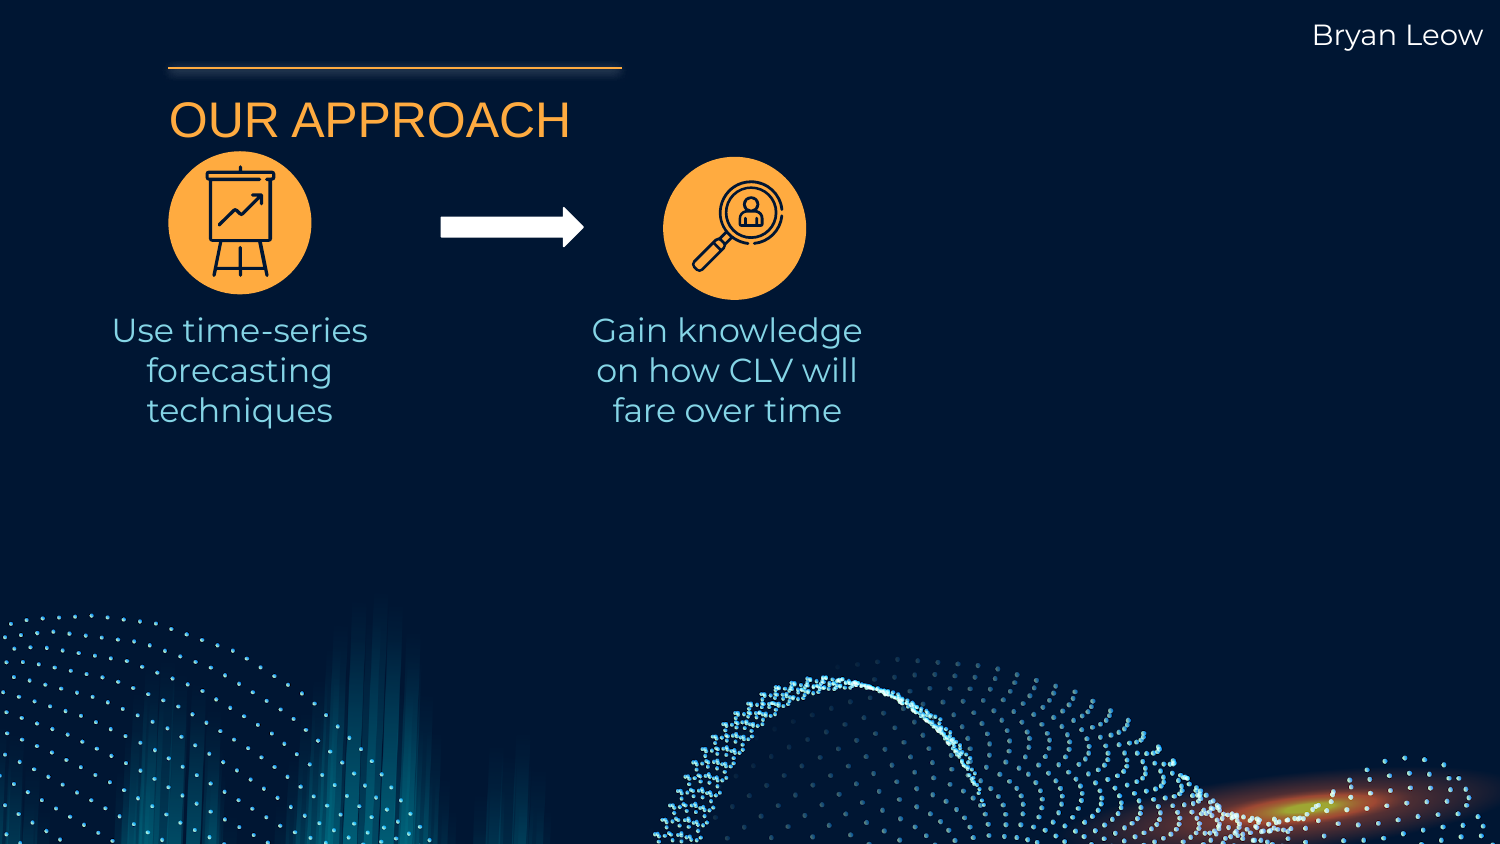

Bryan Leow
# OUR APPROACH

Use time-series forecasting techniques
Gain knowledge on how CLV will fare over time